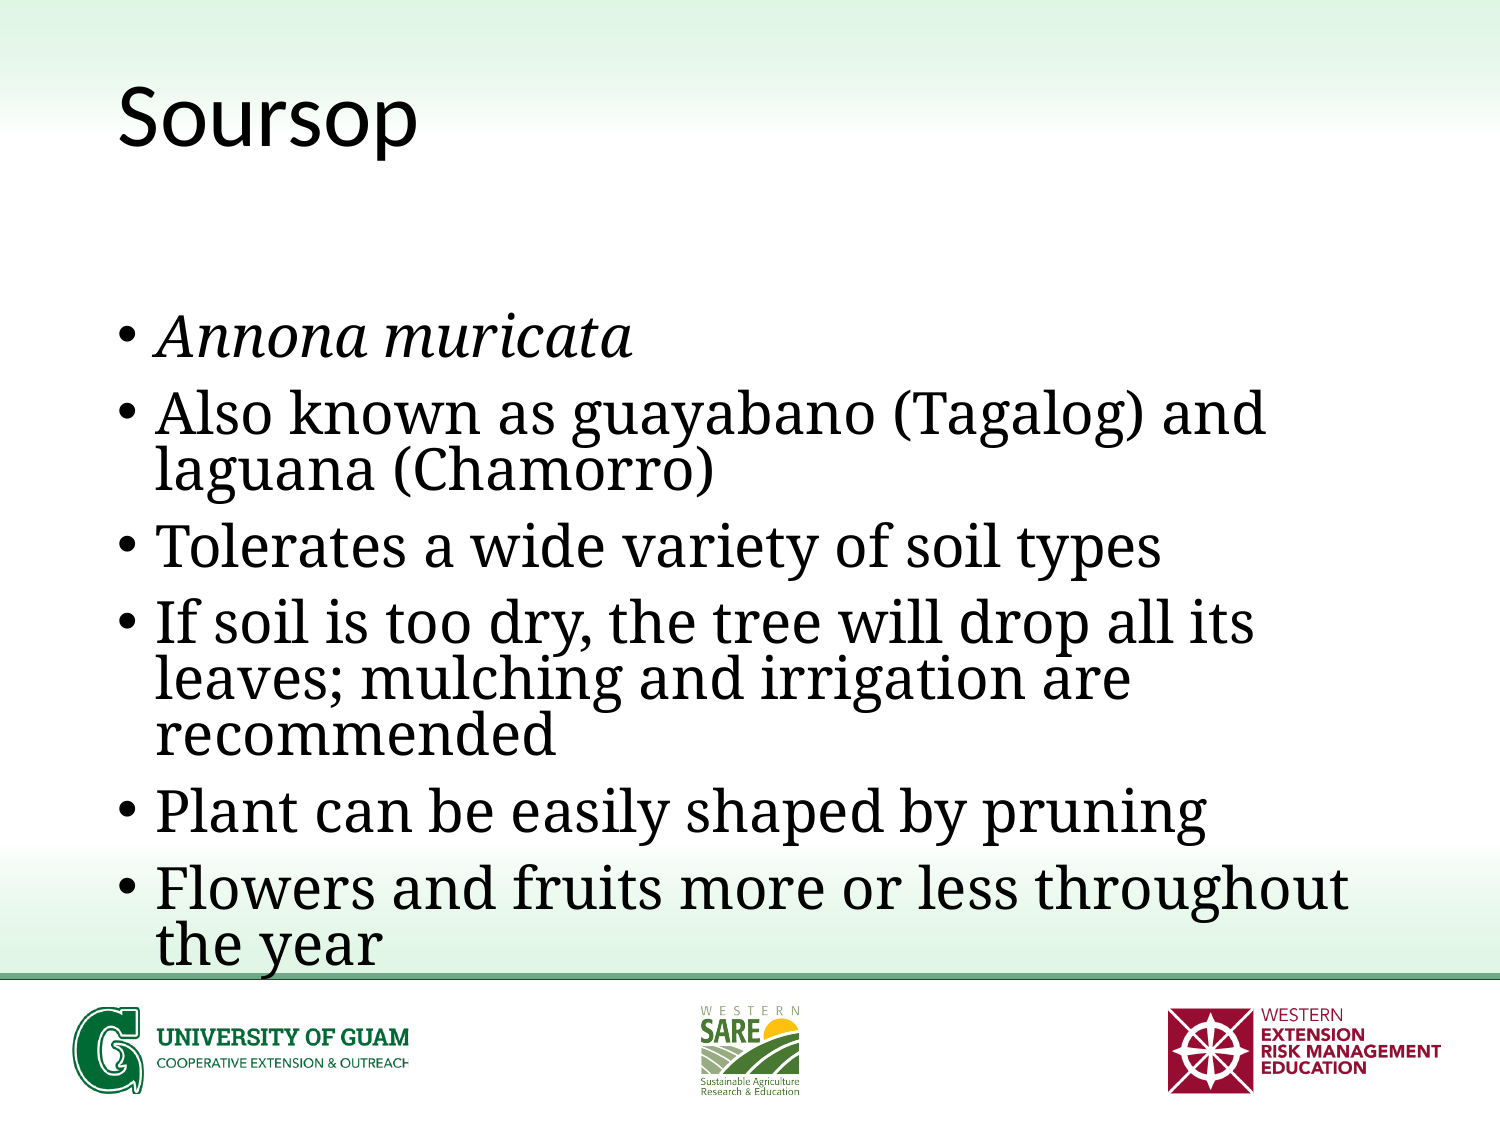

# Soursop
Annona muricata
Also known as guayabano (Tagalog) and laguana (Chamorro)
Tolerates a wide variety of soil types
If soil is too dry, the tree will drop all its leaves; mulching and irrigation are recommended
Plant can be easily shaped by pruning
Flowers and fruits more or less throughout the year